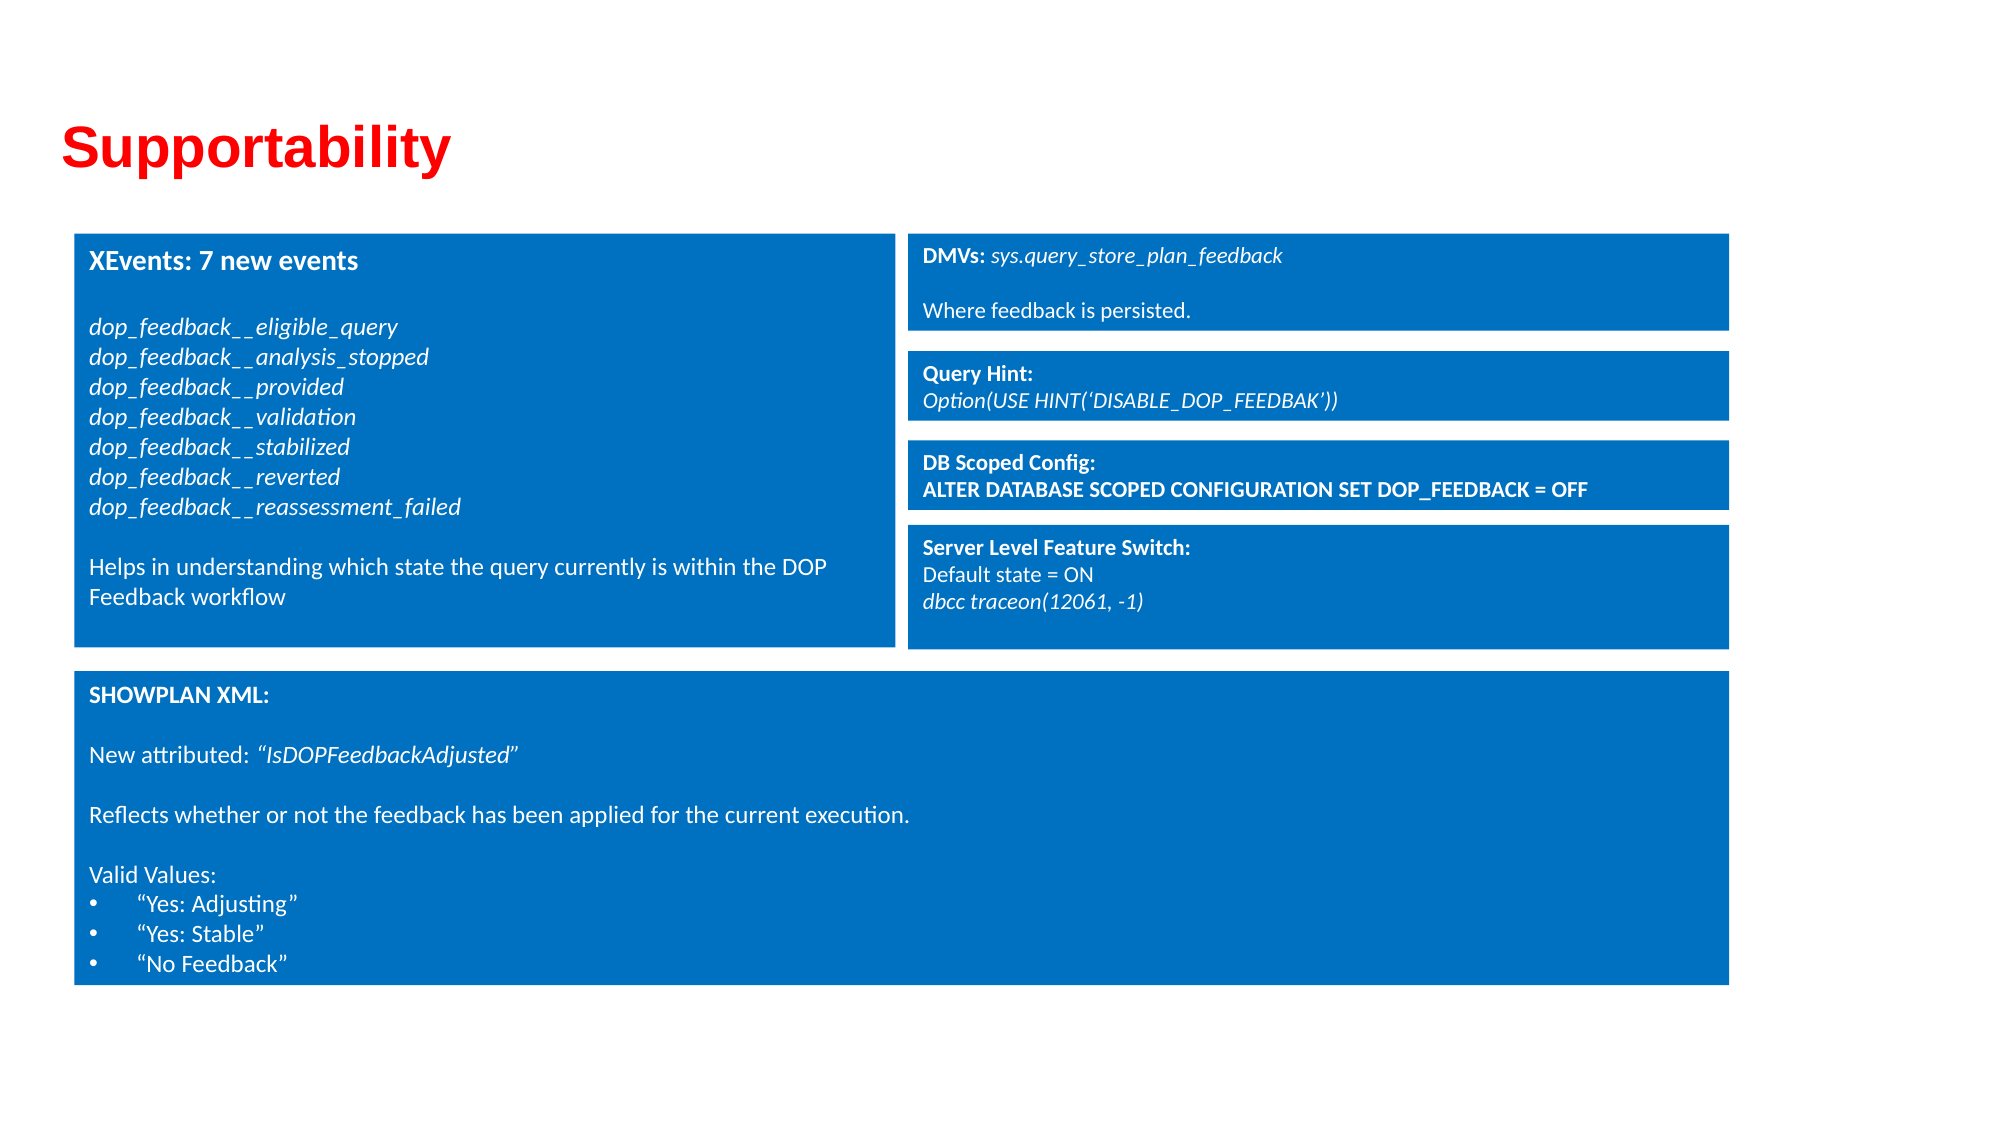

Supportability
XEvents: 7 new events

dop_feedback__eligible_query
dop_feedback__analysis_stopped
dop_feedback__provided
dop_feedback__validation
dop_feedback__stabilized
dop_feedback__reverted
dop_feedback__reassessment_failed

Helps in understanding which state the query currently is within the DOP Feedback workflow

DMVs: sys.query_store_plan_feedback

Where feedback is persisted.
Query Hint:
Option(USE HINT(‘DISABLE_DOP_FEEDBAK’))
DB Scoped Config:
ALTER DATABASE SCOPED CONFIGURATION SET DOP_FEEDBACK = OFF
Server Level Feature Switch:
Default state = ON
dbcc traceon(12061, -1)

SHOWPLAN XML:

New attributed: “IsDOPFeedbackAdjusted”
Reflects whether or not the feedback has been applied for the current execution.

Valid Values:
“Yes: Adjusting”
“Yes: Stable”
“No Feedback”